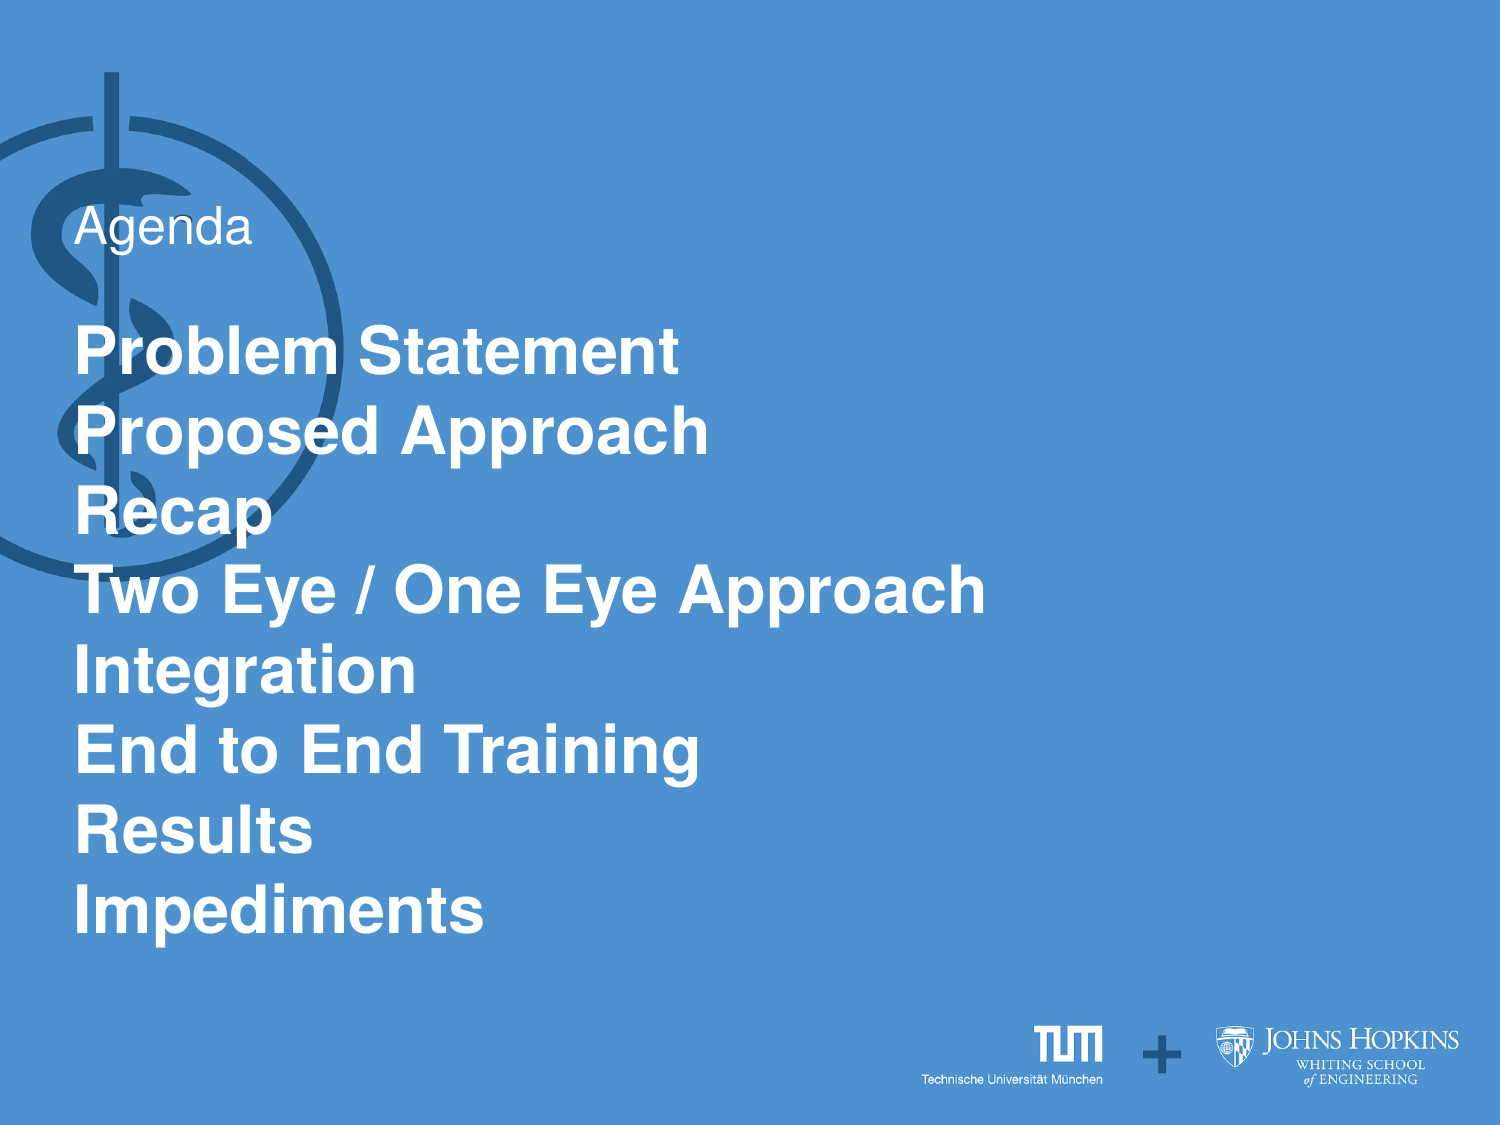

Agenda
# Problem Statement
Proposed Approach
Recap
Two Eye / One Eye Approach
Integration
End to End Training
Results
Impediments